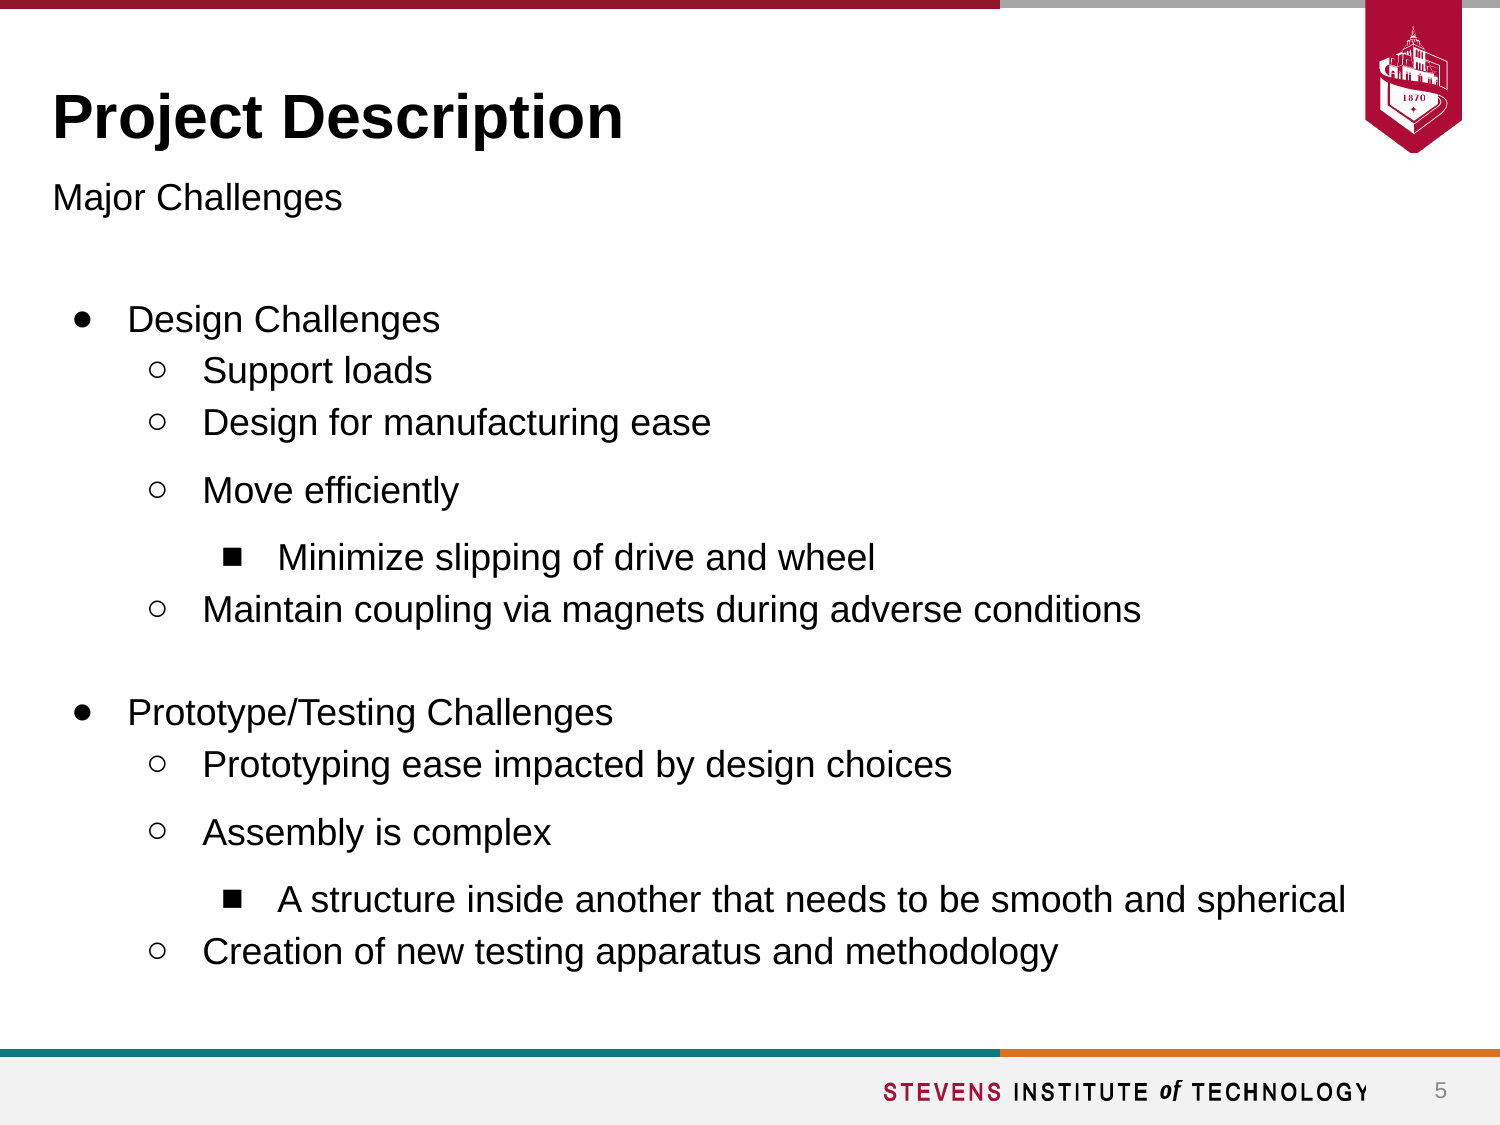

# Project Description
Major Challenges
Design Challenges
Support loads
Design for manufacturing ease
Move efficiently
Minimize slipping of drive and wheel
Maintain coupling via magnets during adverse conditions

Prototype/Testing Challenges
Prototyping ease impacted by design choices
Assembly is complex
A structure inside another that needs to be smooth and spherical
Creation of new testing apparatus and methodology
5